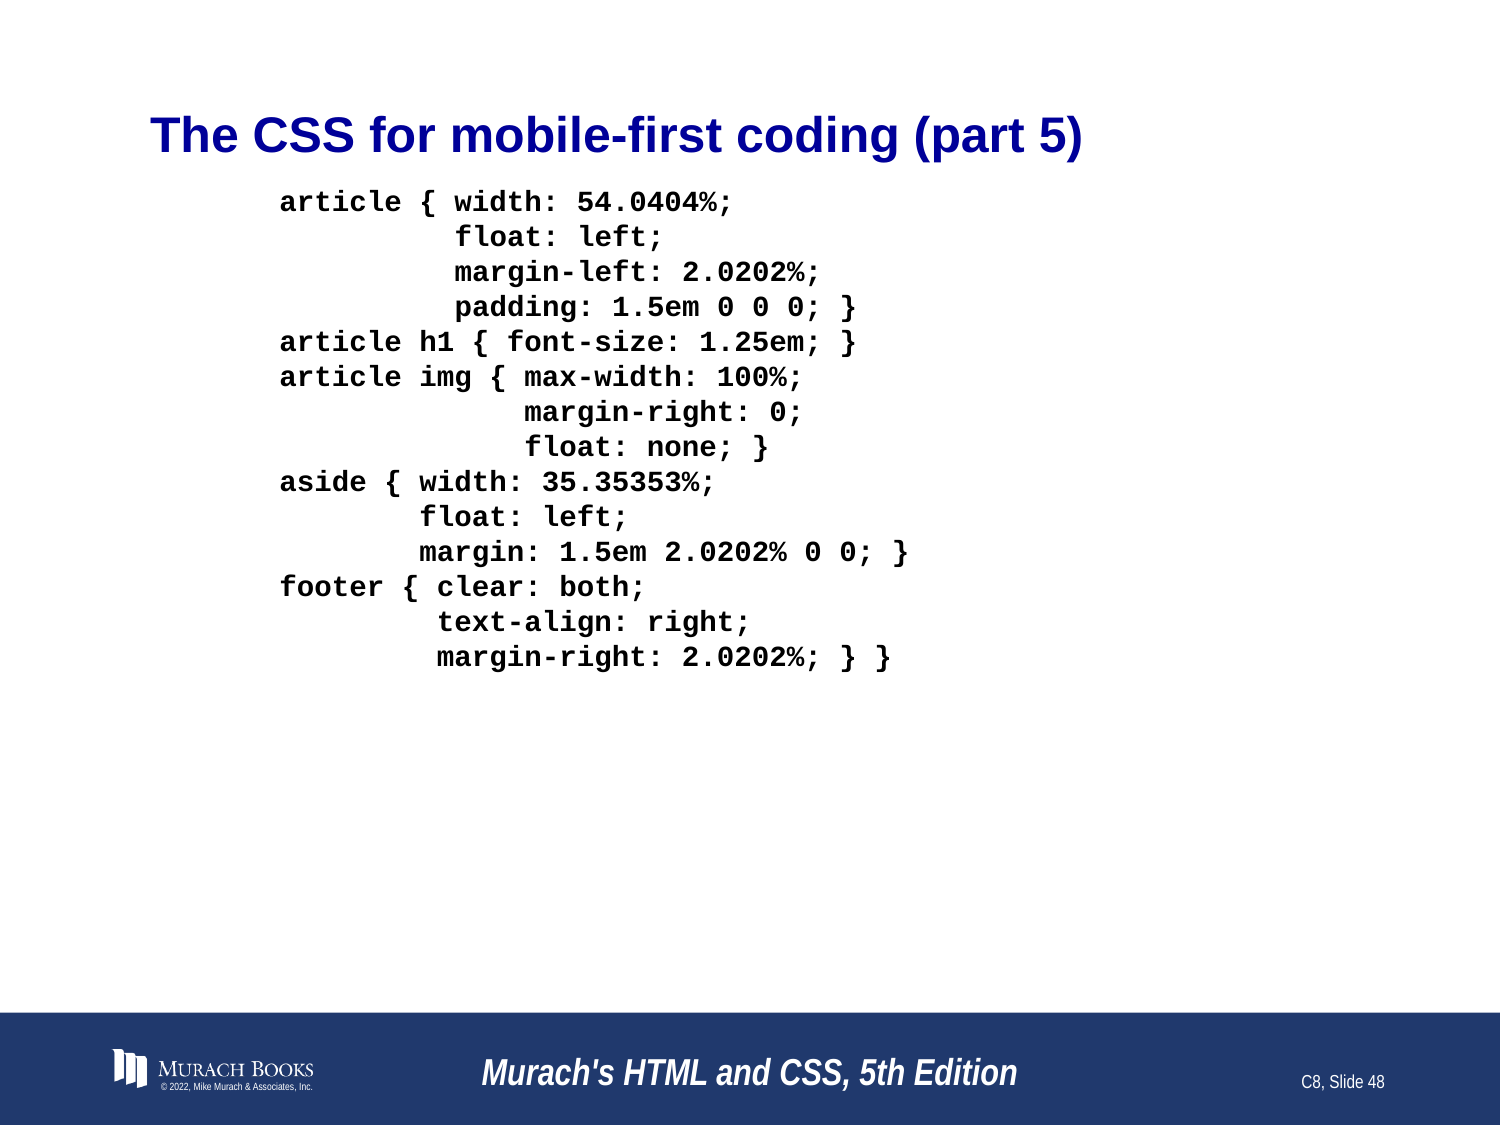

# The CSS for mobile-first coding (part 5)
    article { width: 54.0404%;
              float: left;
              margin-left: 2.0202%;
              padding: 1.5em 0 0 0; }
    article h1 { font-size: 1.25em; }
    article img { max-width: 100%;
                  margin-right: 0;
                  float: none; }
    aside { width: 35.35353%;
            float: left;
            margin: 1.5em 2.0202% 0 0; }
    footer { clear: both;
             text-align: right;
             margin-right: 2.0202%; } }

© 2022, Mike Murach & Associates, Inc.
Murach's HTML and CSS, 5th Edition

C8, Slide 48